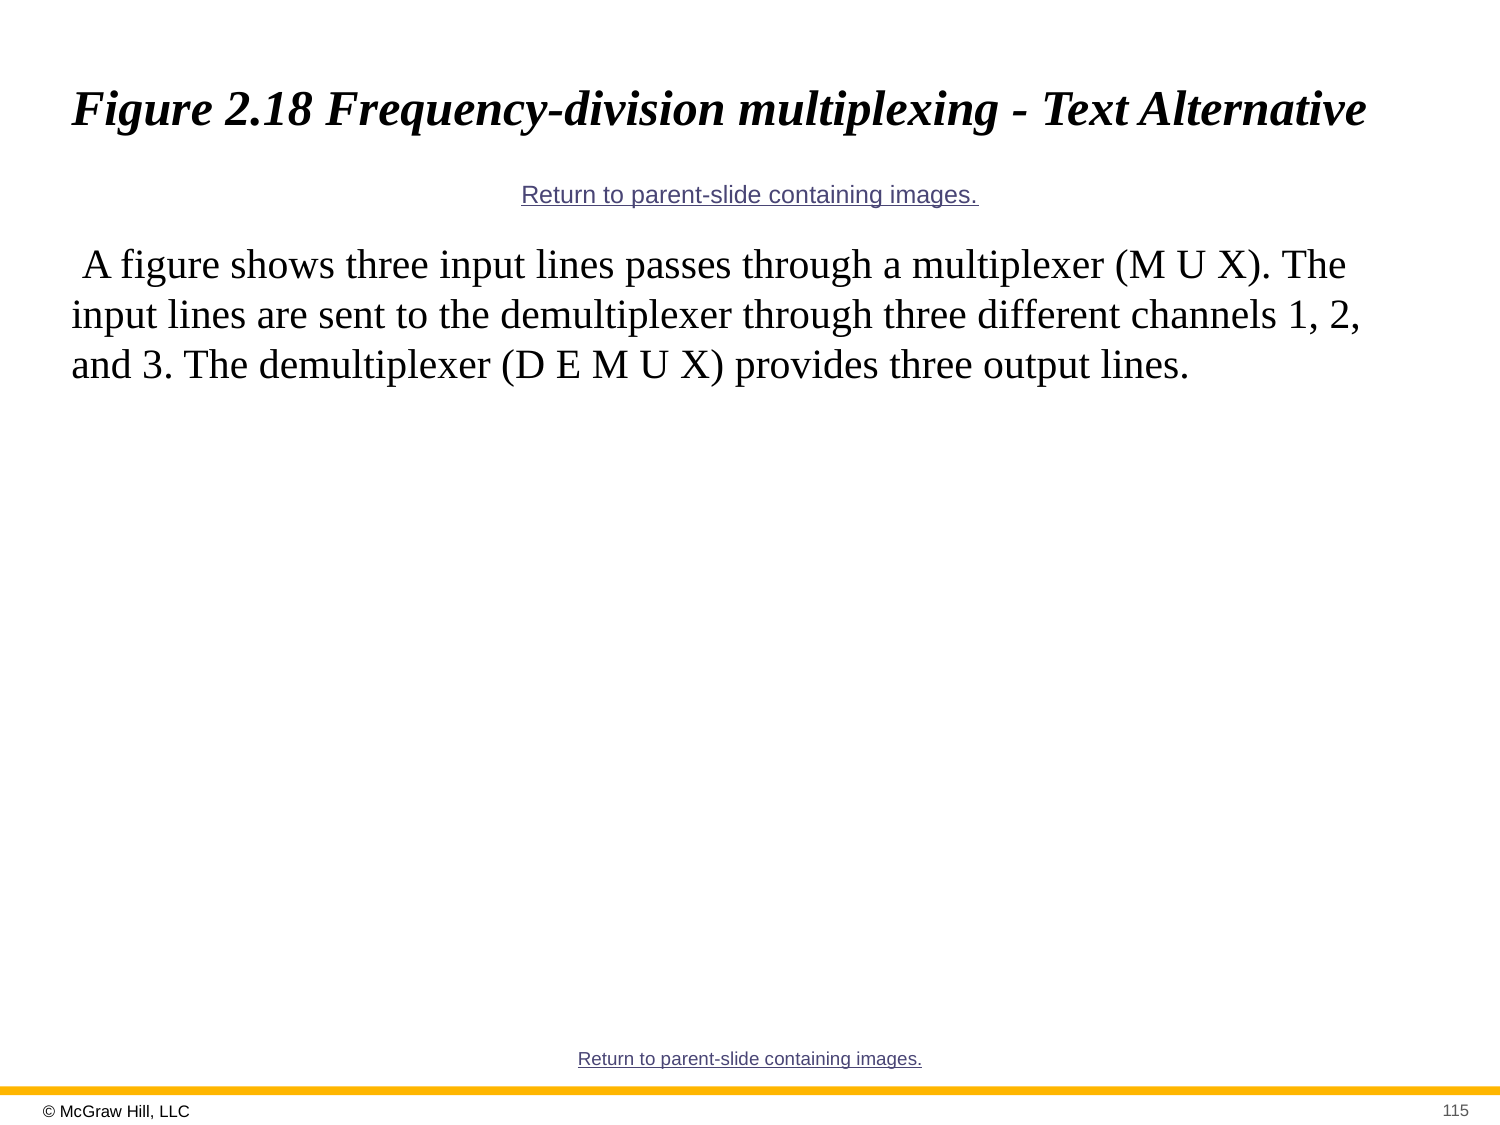

# Figure 2.18 Frequency-division multiplexing - Text Alternative
Return to parent-slide containing images.
 A figure shows three input lines passes through a multiplexer (M U X). The input lines are sent to the demultiplexer through three different channels 1, 2, and 3. The demultiplexer (D E M U X) provides three output lines.
Return to parent-slide containing images.
115